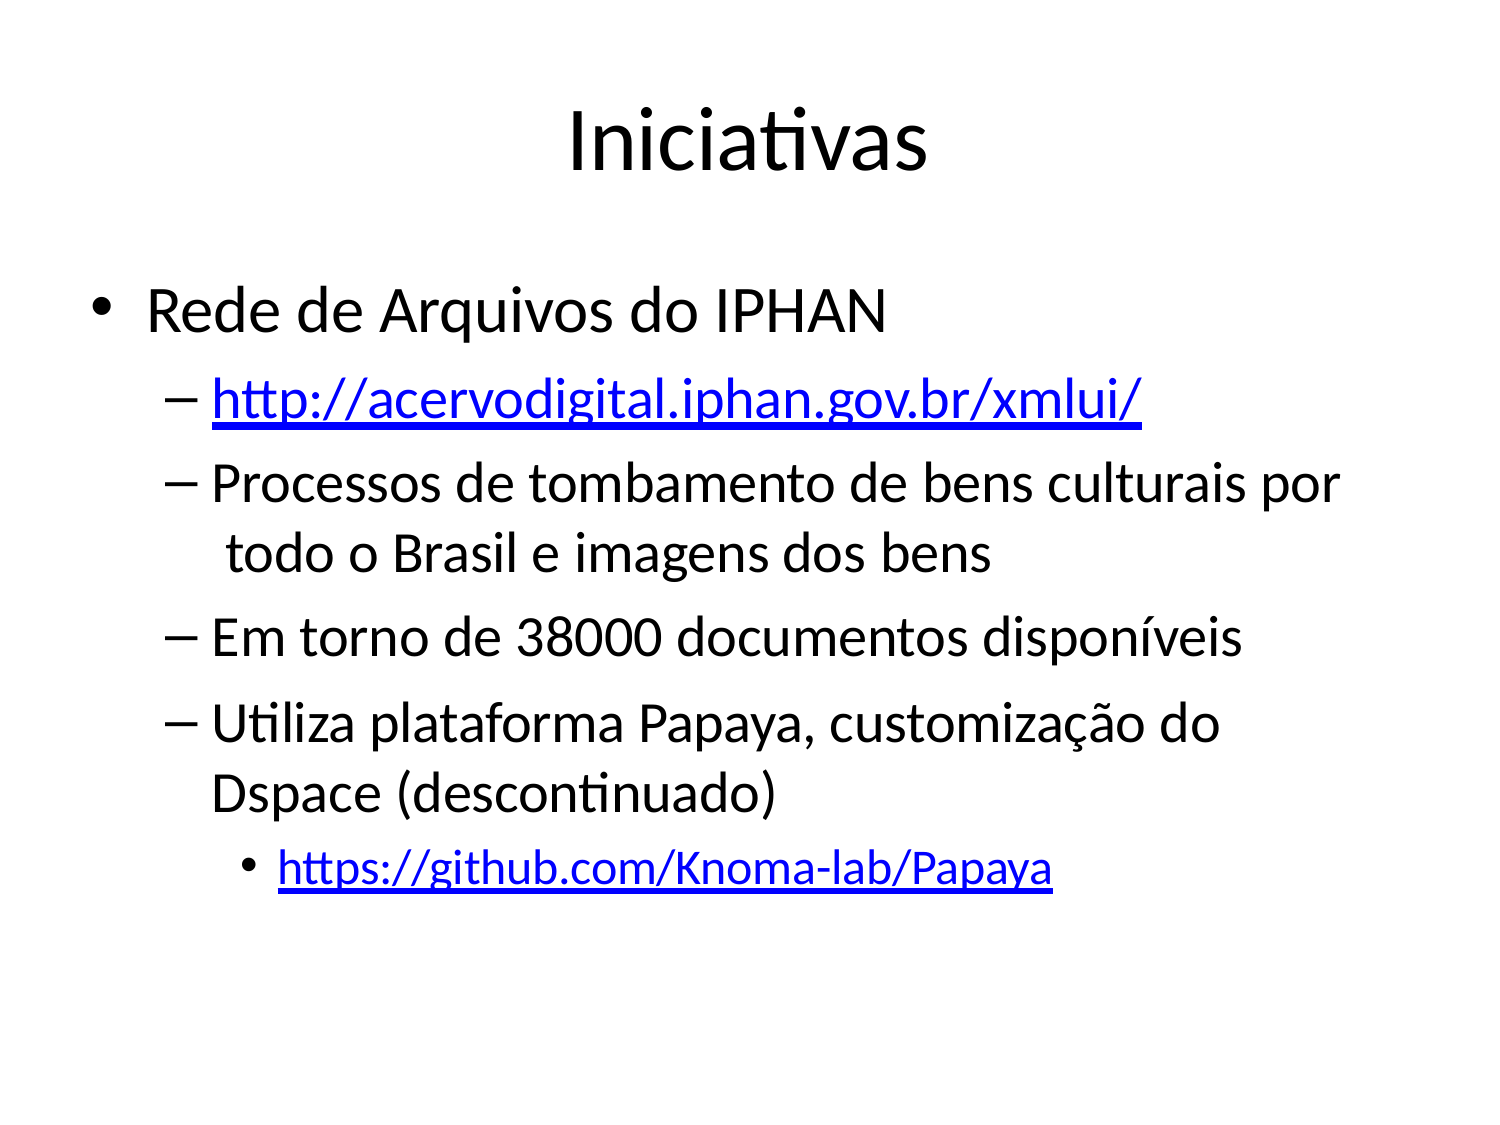

# Iniciativas
Rede de Arquivos do IPHAN
http://acervodigital.iphan.gov.br/xmlui/
Processos de tombamento de bens culturais por  todo o Brasil e imagens dos bens
Em torno de 38000 documentos disponíveis
Utiliza plataforma Papaya, customização do  Dspace (descontinuado)
https://github.com/Knoma-lab/Papaya